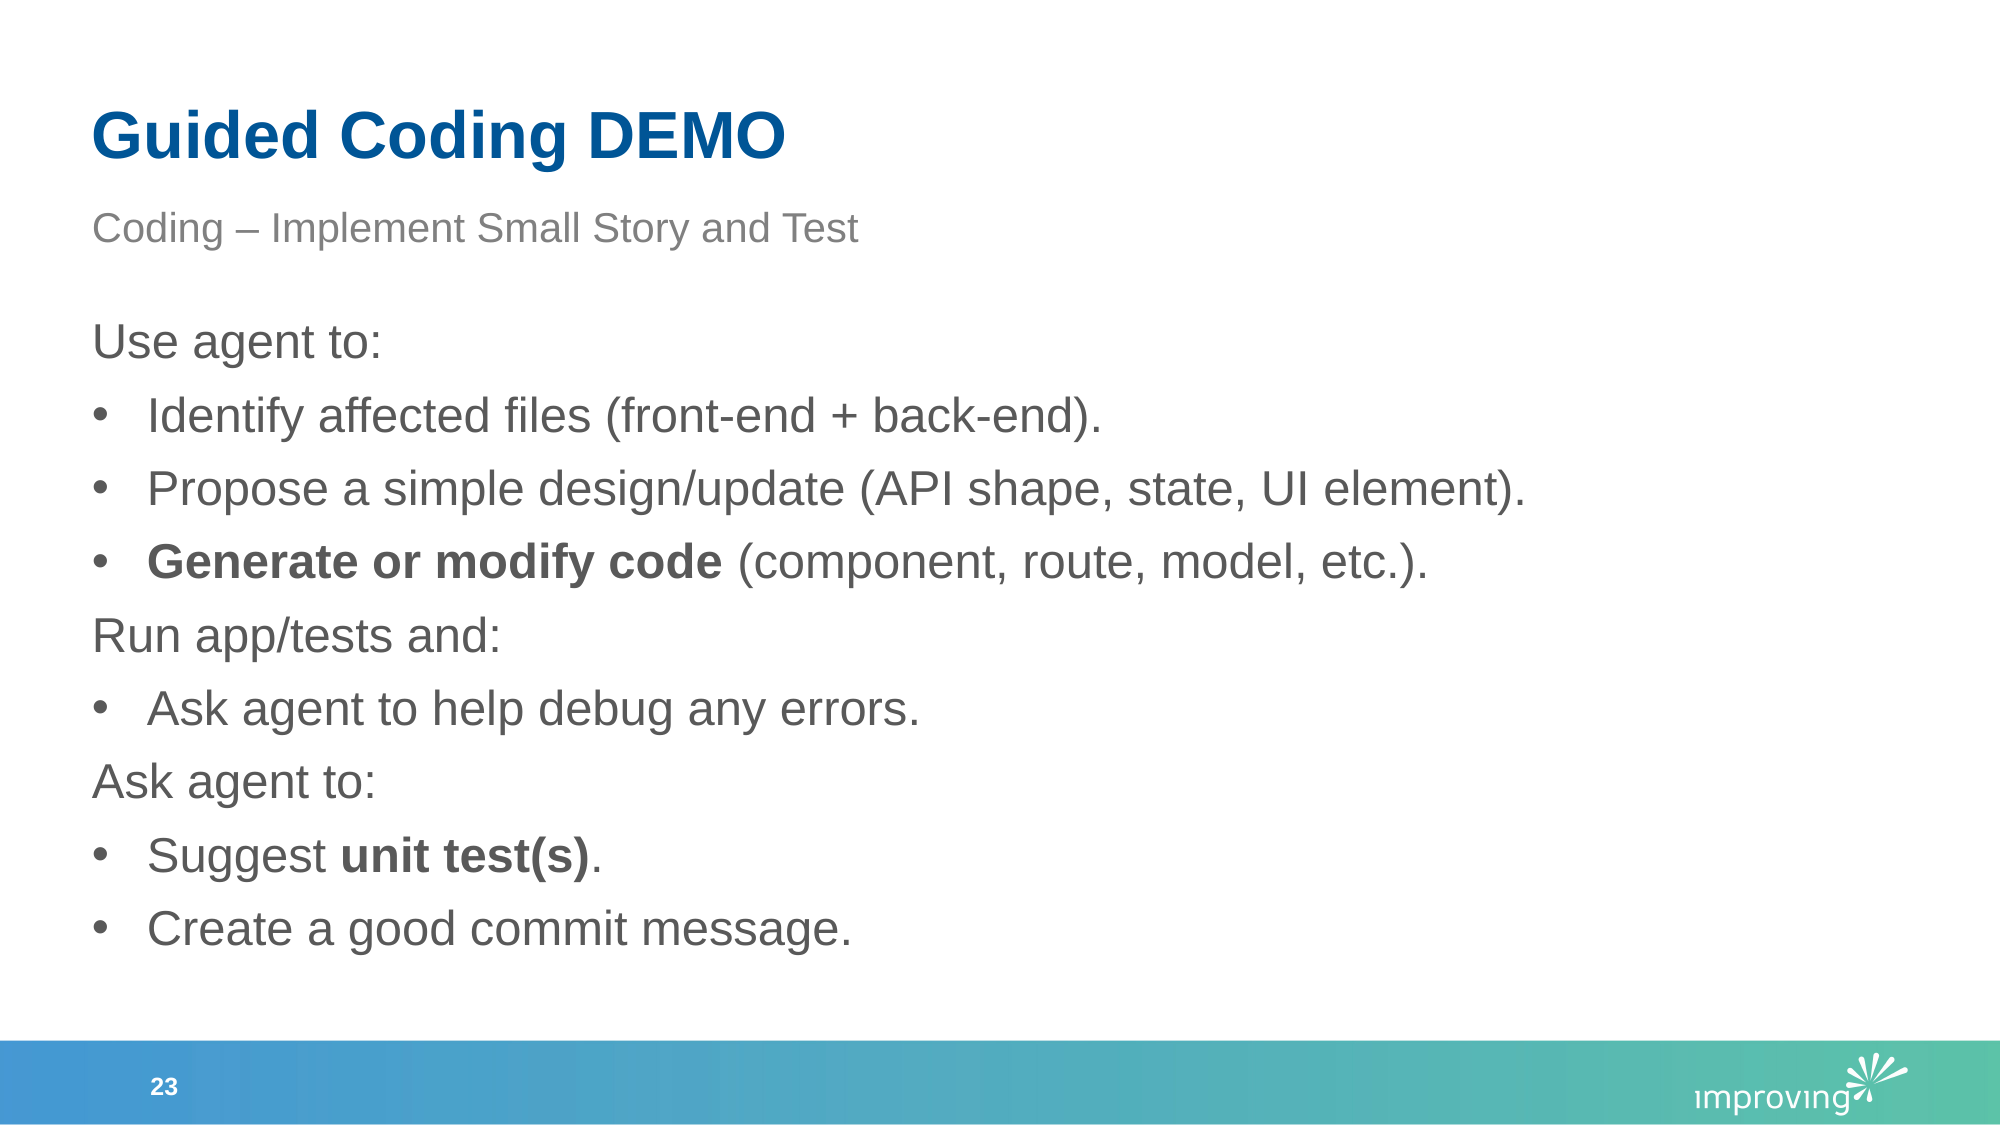

# Guided Coding DEMO
Coding – Implement Small Story and Test
Use agent to:
Identify affected files (front-end + back-end).
Propose a simple design/update (API shape, state, UI element).
Generate or modify code (component, route, model, etc.).
Run app/tests and:
Ask agent to help debug any errors.
Ask agent to:
Suggest unit test(s).
Create a good commit message.